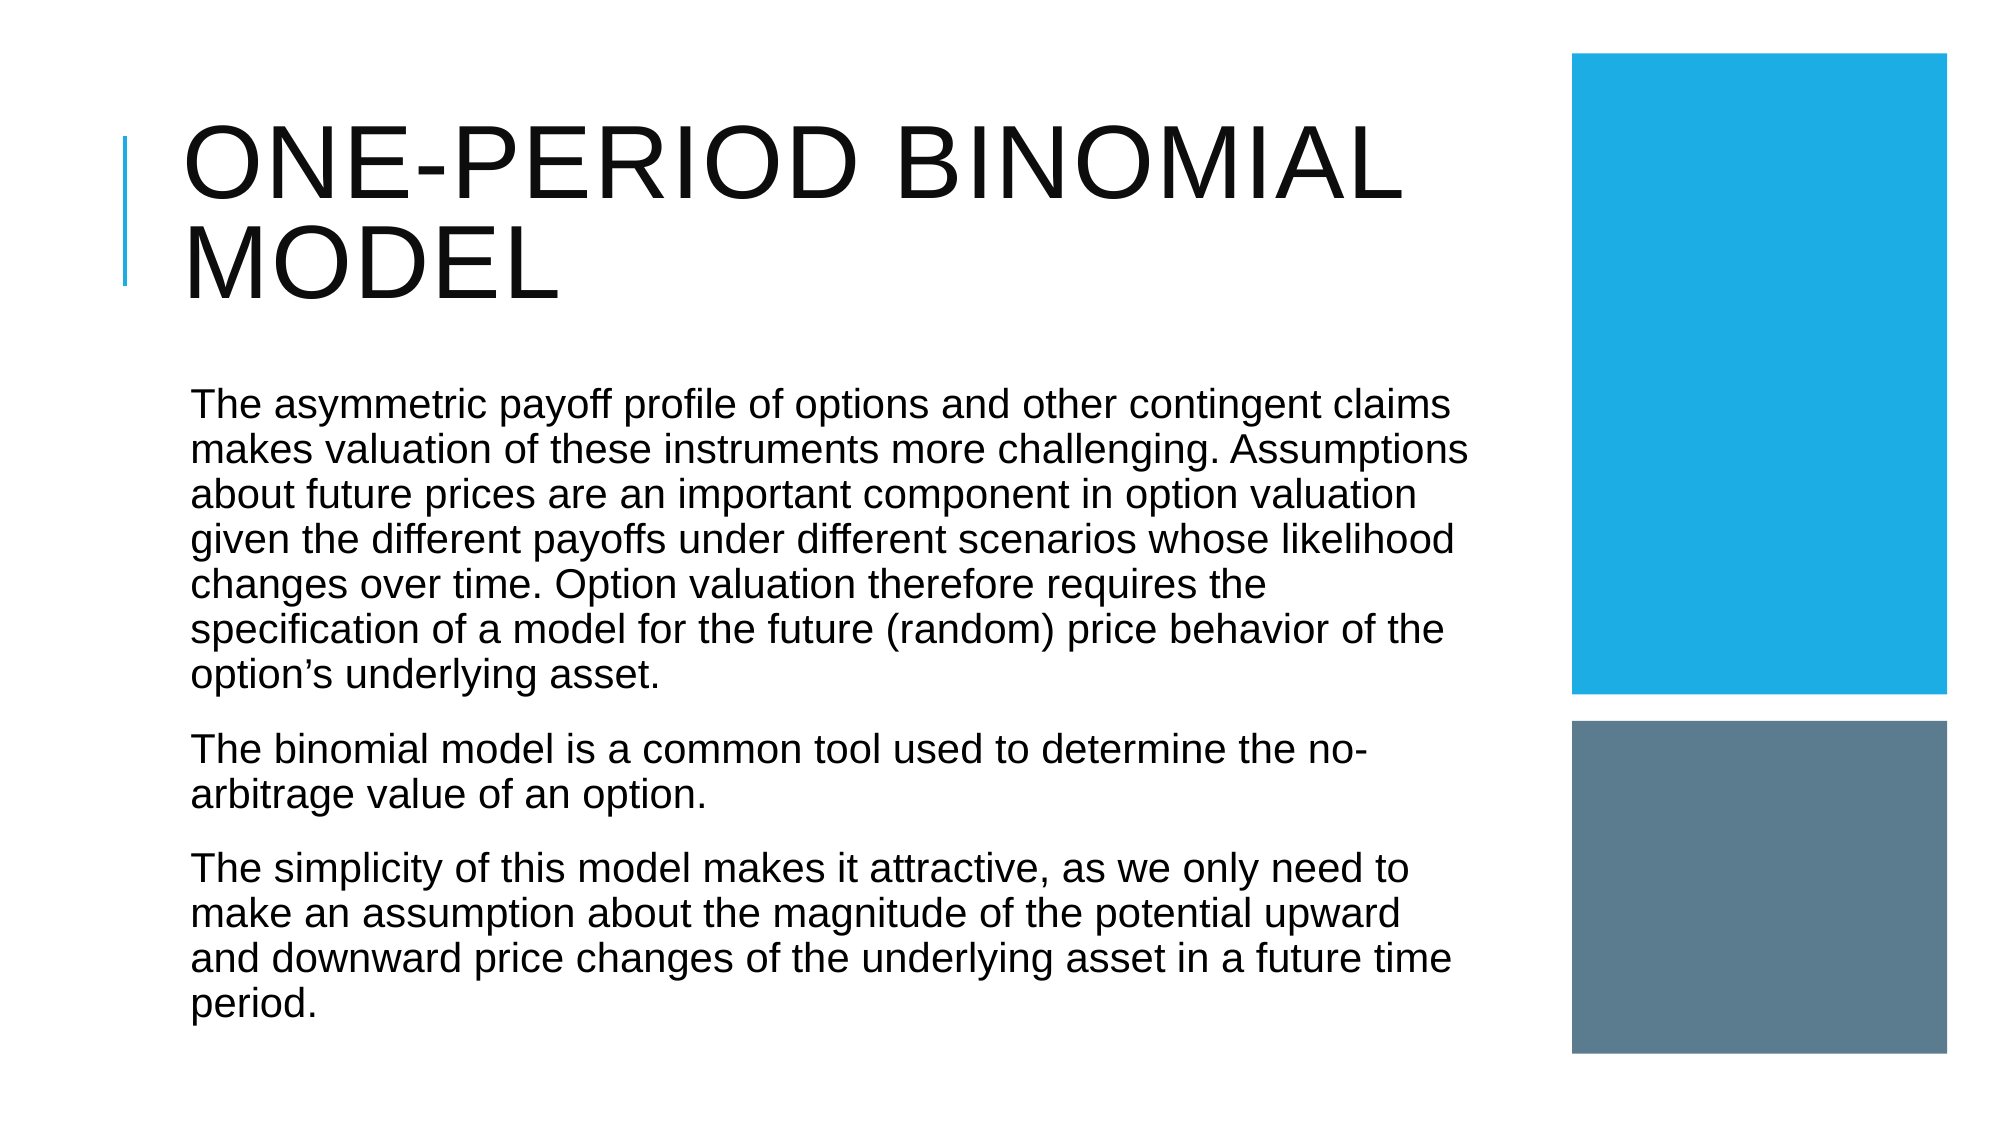

# One-period binomial model
The asymmetric payoff profile of options and other contingent claims makes valuation of these instruments more challenging. Assumptions about future prices are an important component in option valuation given the different payoffs under different scenarios whose likelihood changes over time. Option valuation therefore requires the specification of a model for the future (random) price behavior of the option’s underlying asset.
The binomial model is a common tool used to determine the no-arbitrage value of an option.
The simplicity of this model makes it attractive, as we only need to make an assumption about the magnitude of the potential upward and downward price changes of the underlying asset in a future time period.